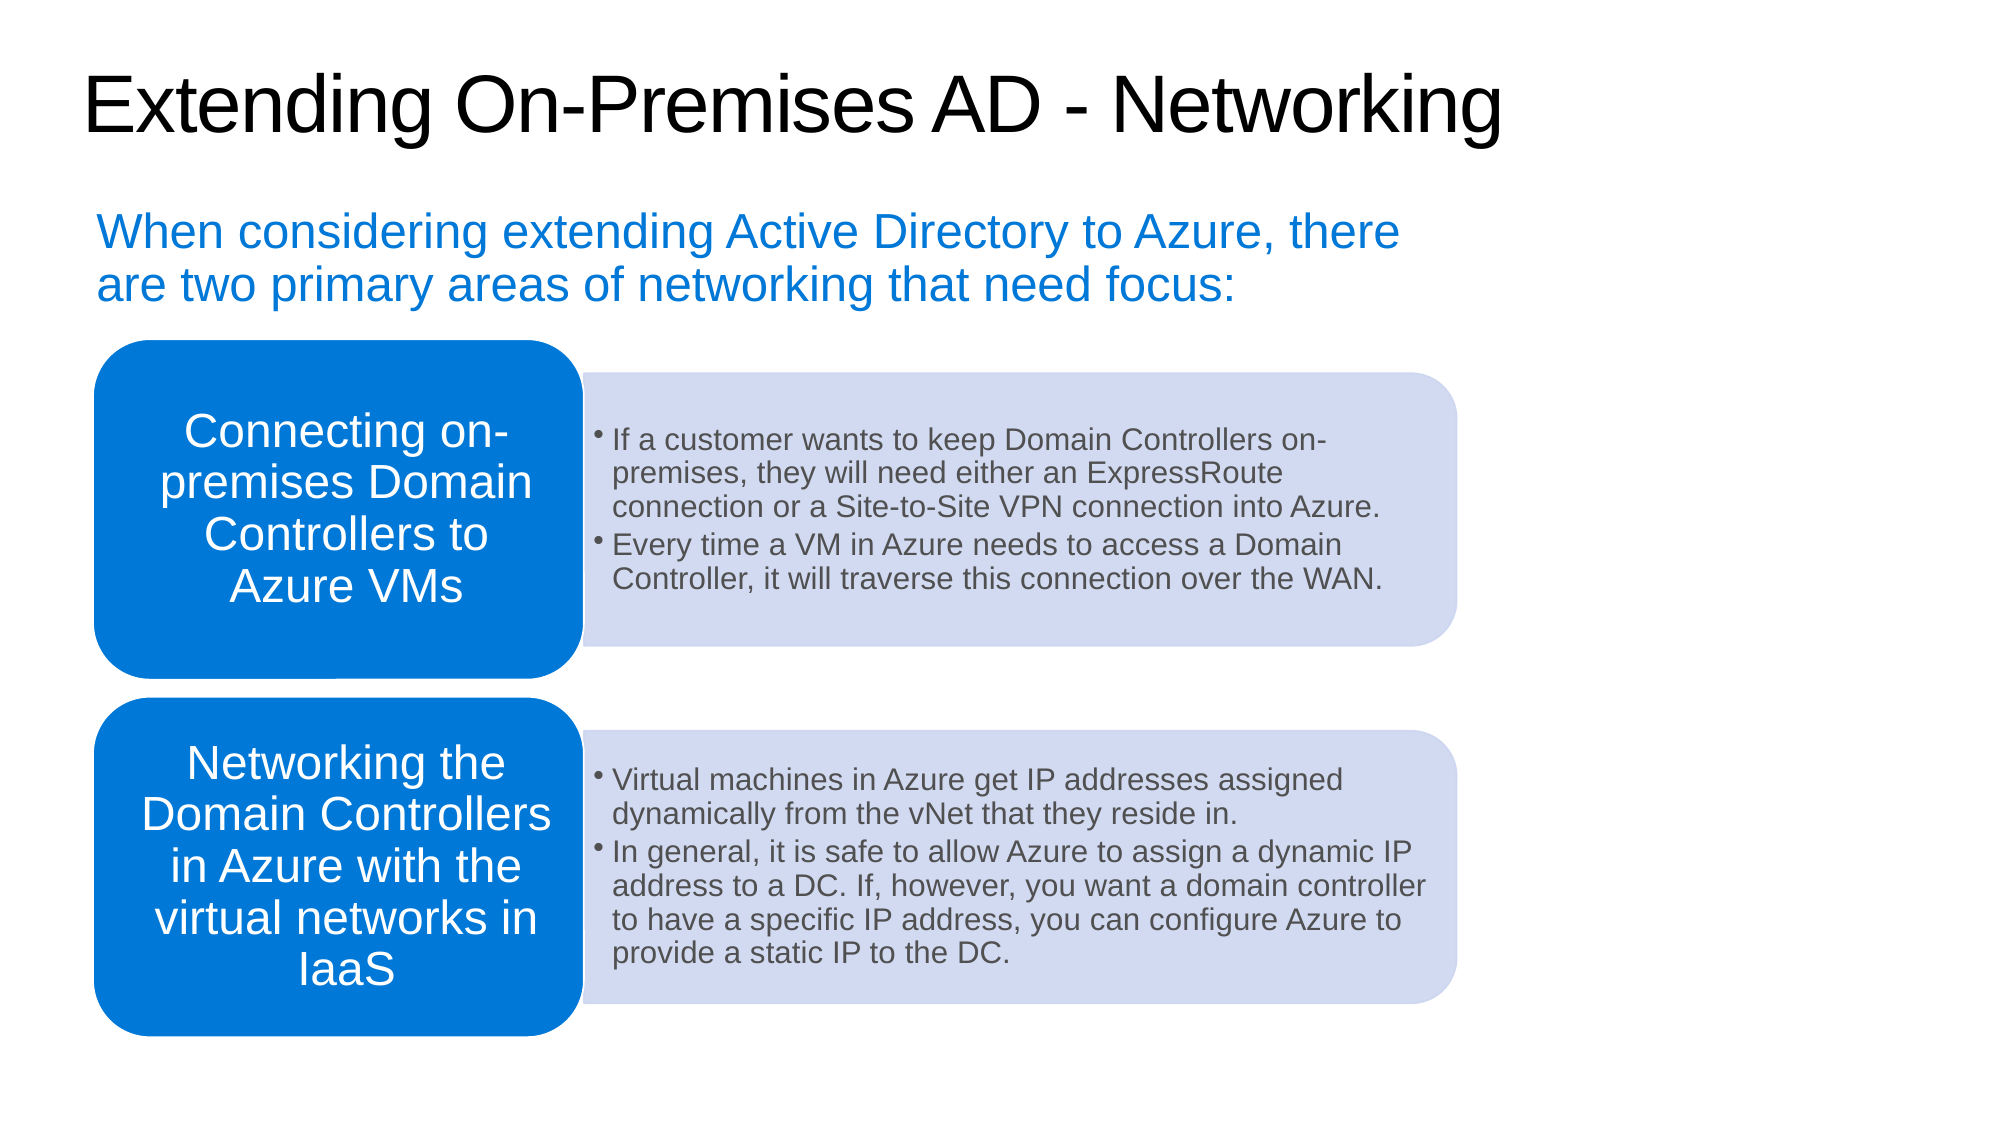

# Extending On-Premises AD - Networking
When considering extending Active Directory to Azure, there are two primary areas of networking that need focus:
If a customer wants to keep Domain Controllers on-premises, they will need either an ExpressRoute connection or a Site-to-Site VPN connection into Azure.
Every time a VM in Azure needs to access a Domain Controller, it will traverse this connection over the WAN.
Connecting on-premises Domain Controllers to Azure VMs
Virtual machines in Azure get IP addresses assigned dynamically from the vNet that they reside in.
In general, it is safe to allow Azure to assign a dynamic IP address to a DC. If, however, you want a domain controller to have a specific IP address, you can configure Azure to provide a static IP to the DC.
Networking the Domain Controllers in Azure with the virtual networks in IaaS